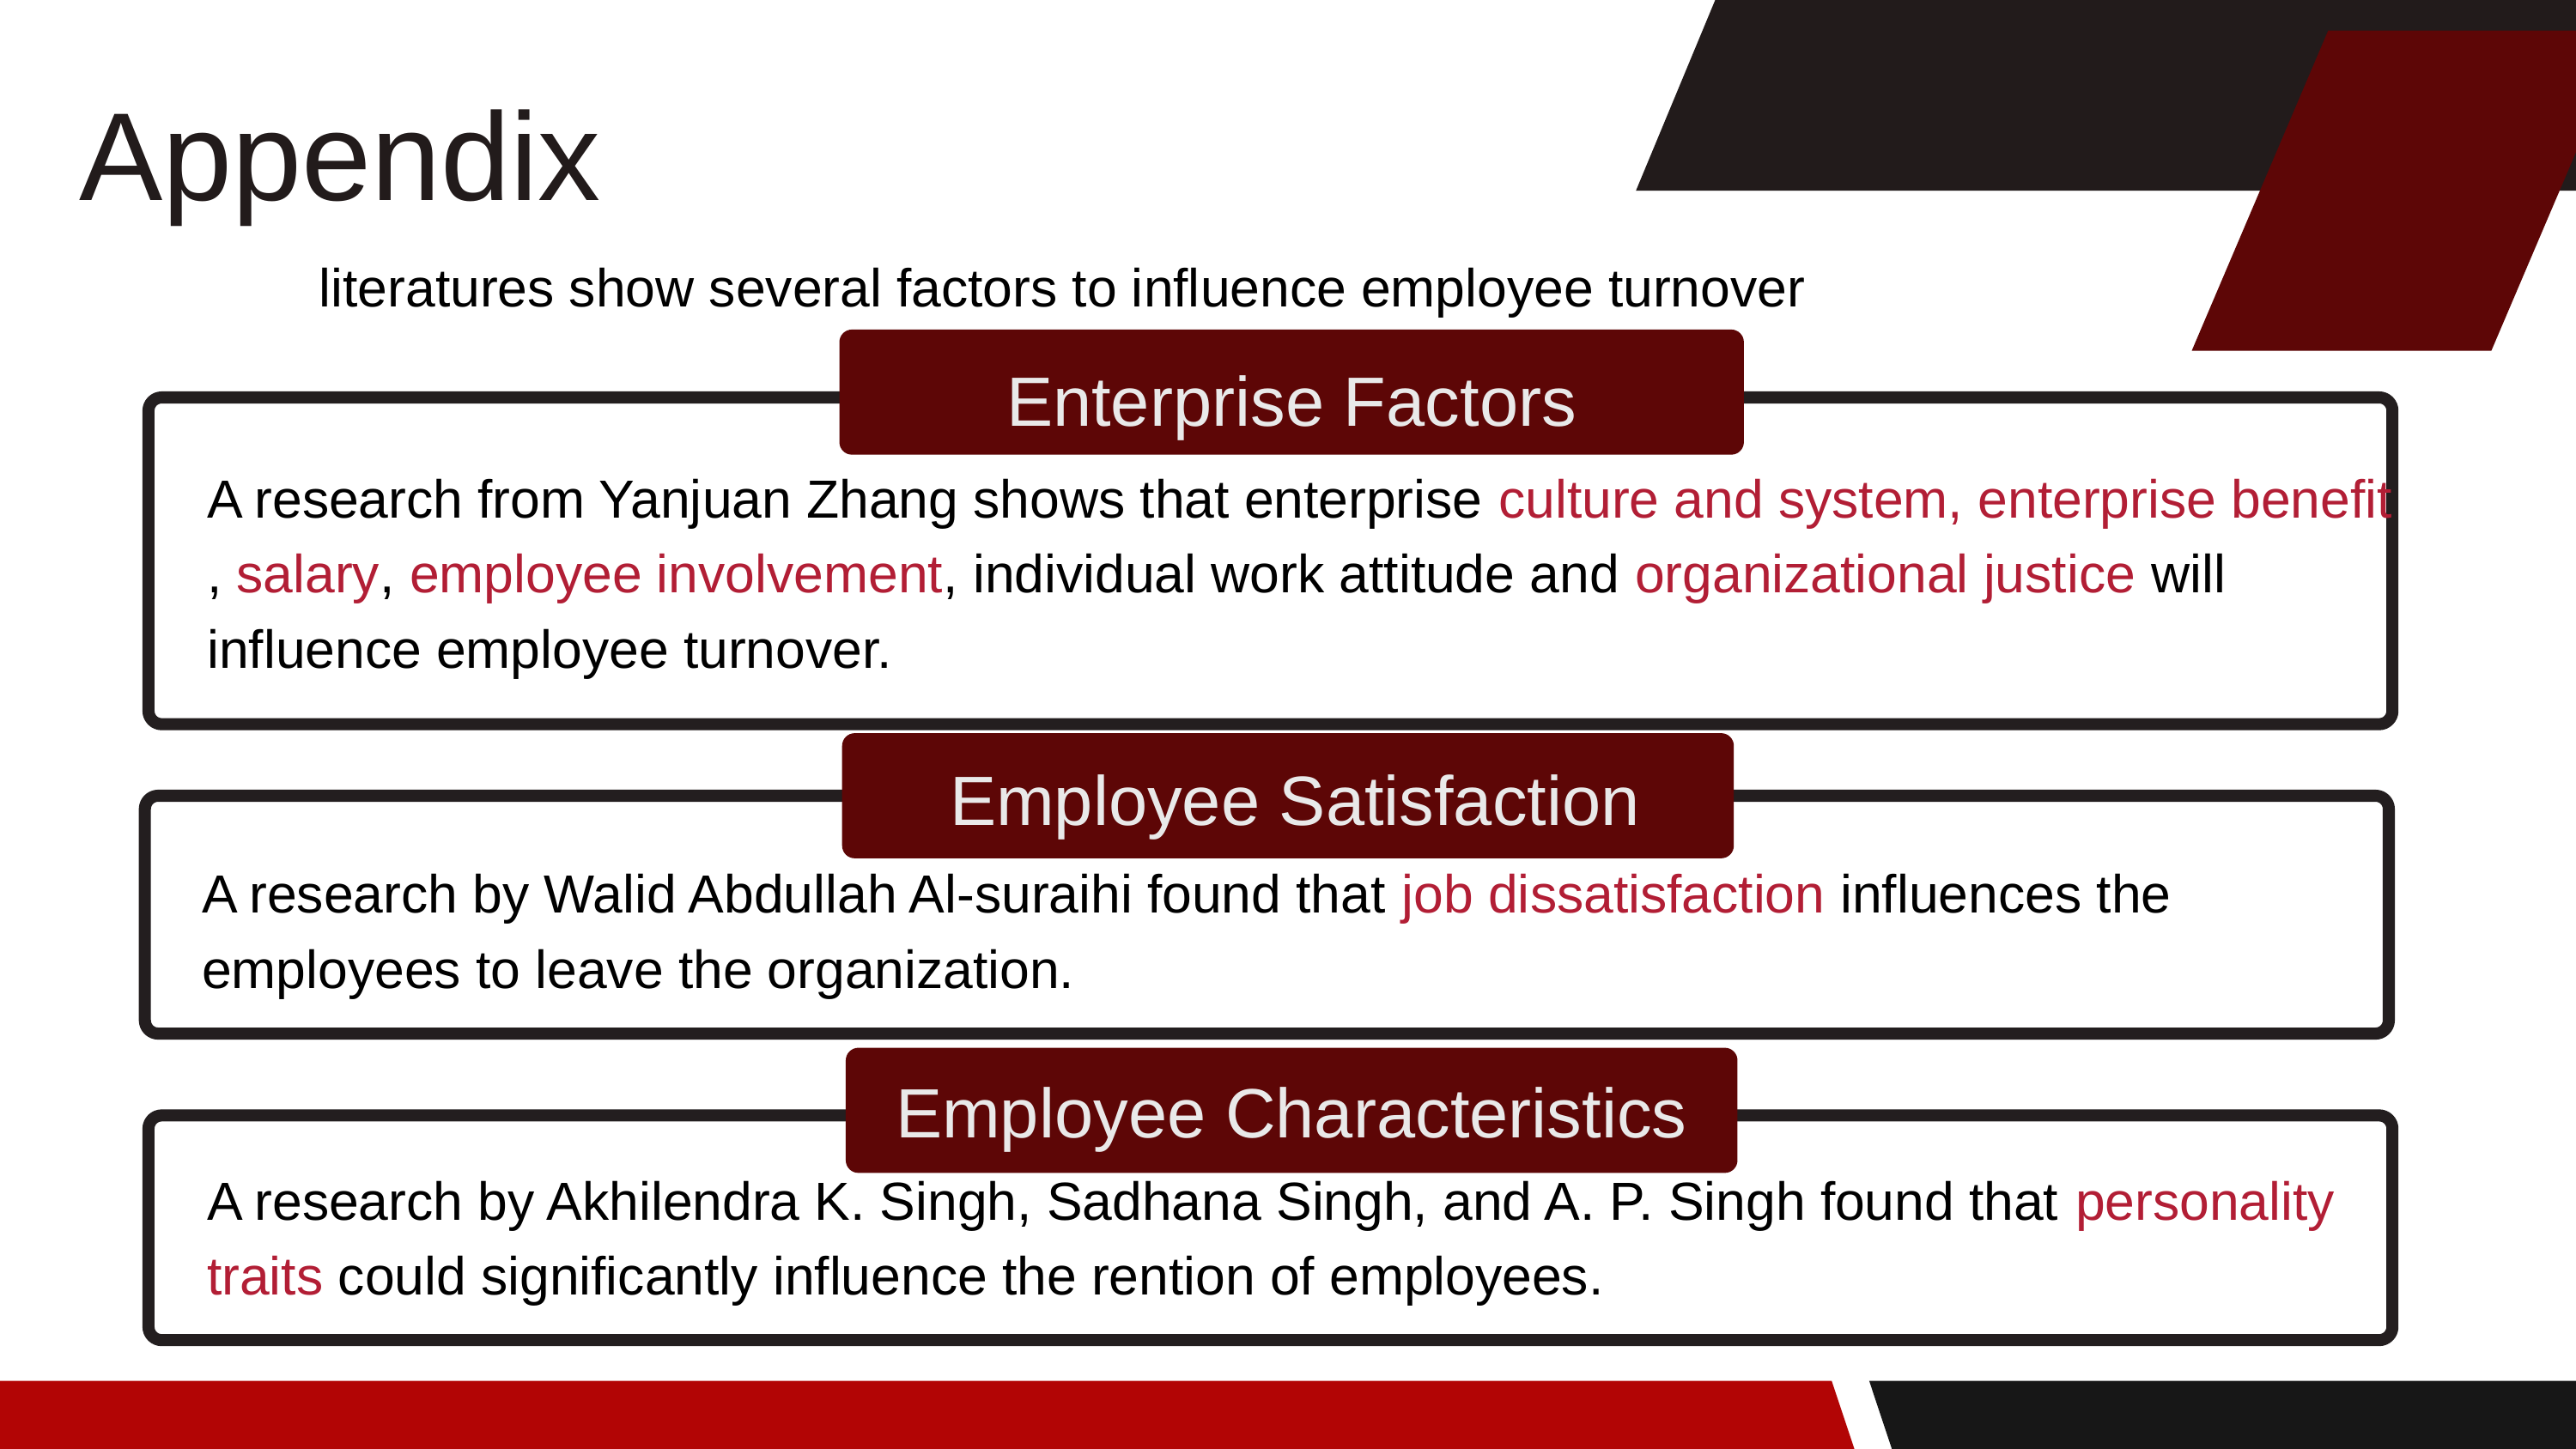

Appendix
literatures show several factors to influence employee turnover

Enterprise Factors

A research from Yanjuan Zhang shows that enterprise culture and system, enterprise benefit , salary, employee involvement, individual work attitude and organizational justice will influence employee turnover.
Employee Satisfaction

A research by Walid Abdullah Al-suraihi found that job dissatisfaction influences the employees to leave the organization.
Employee Characteristics

A research by Akhilendra K. Singh, Sadhana Singh, and A. P. Singh found that personality traits could significantly influence the rention of employees.